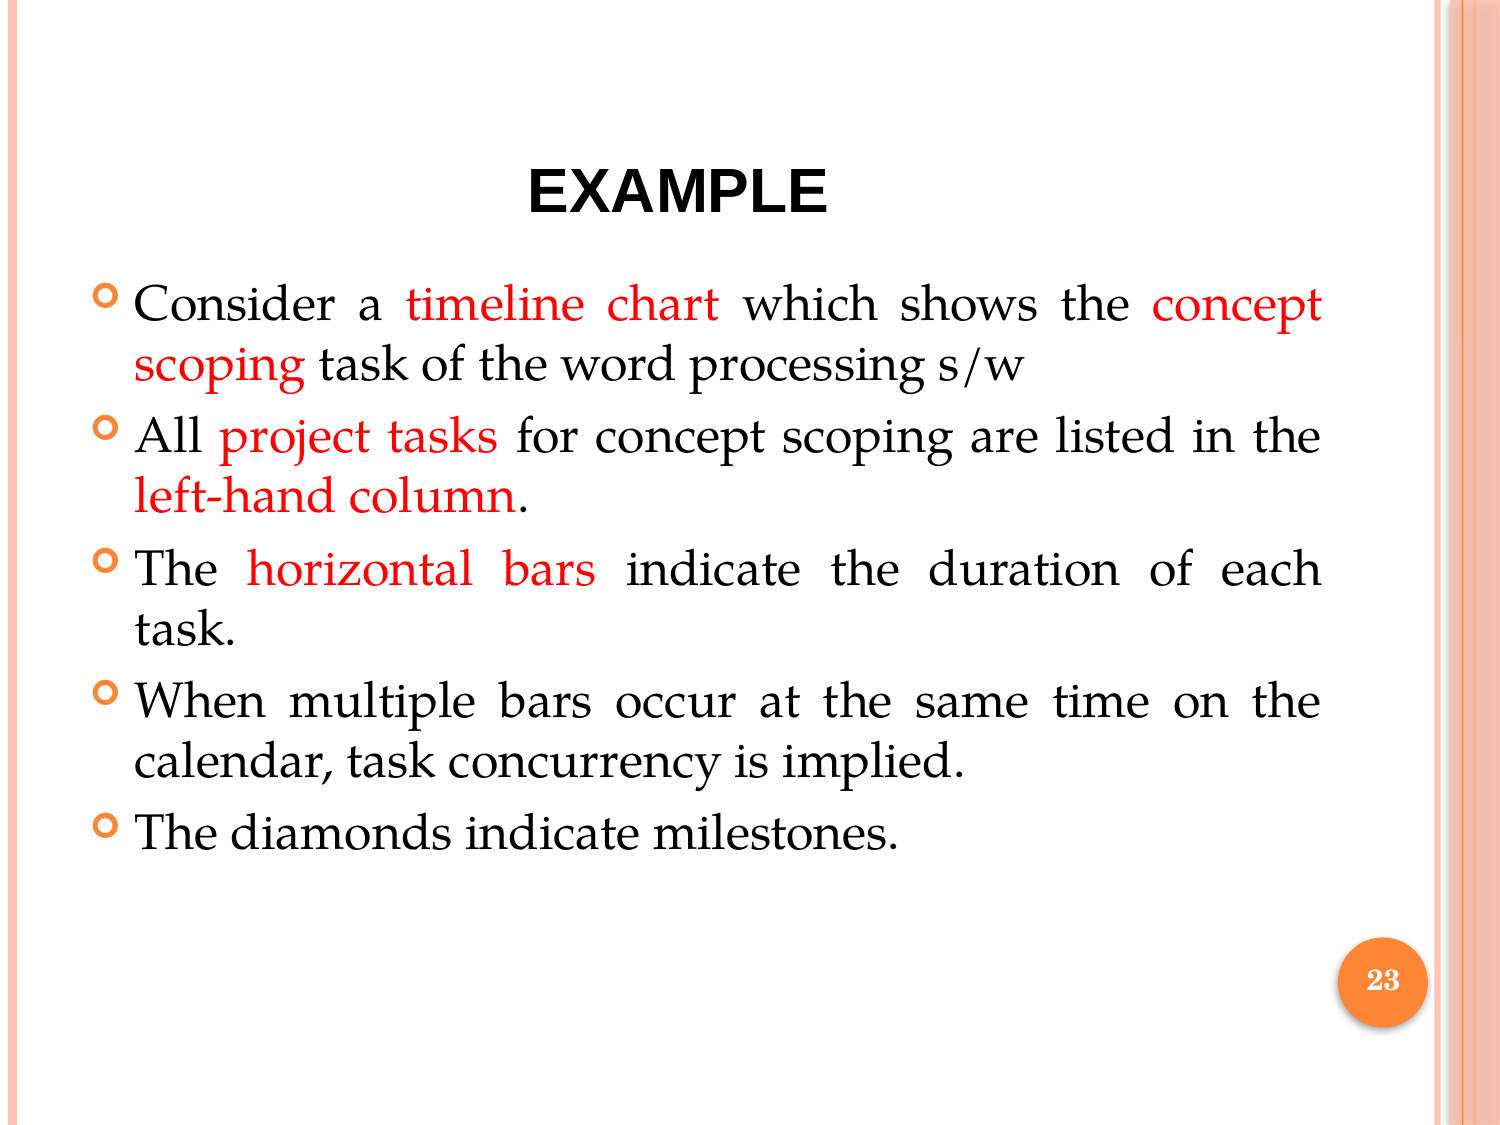

# Example
Consider a timeline chart which shows the concept scoping task of the word processing s/w
All project tasks for concept scoping are listed in the left-hand column.
The horizontal bars indicate the duration of each task.
When multiple bars occur at the same time on the calendar, task concurrency is implied.
The diamonds indicate milestones.
23